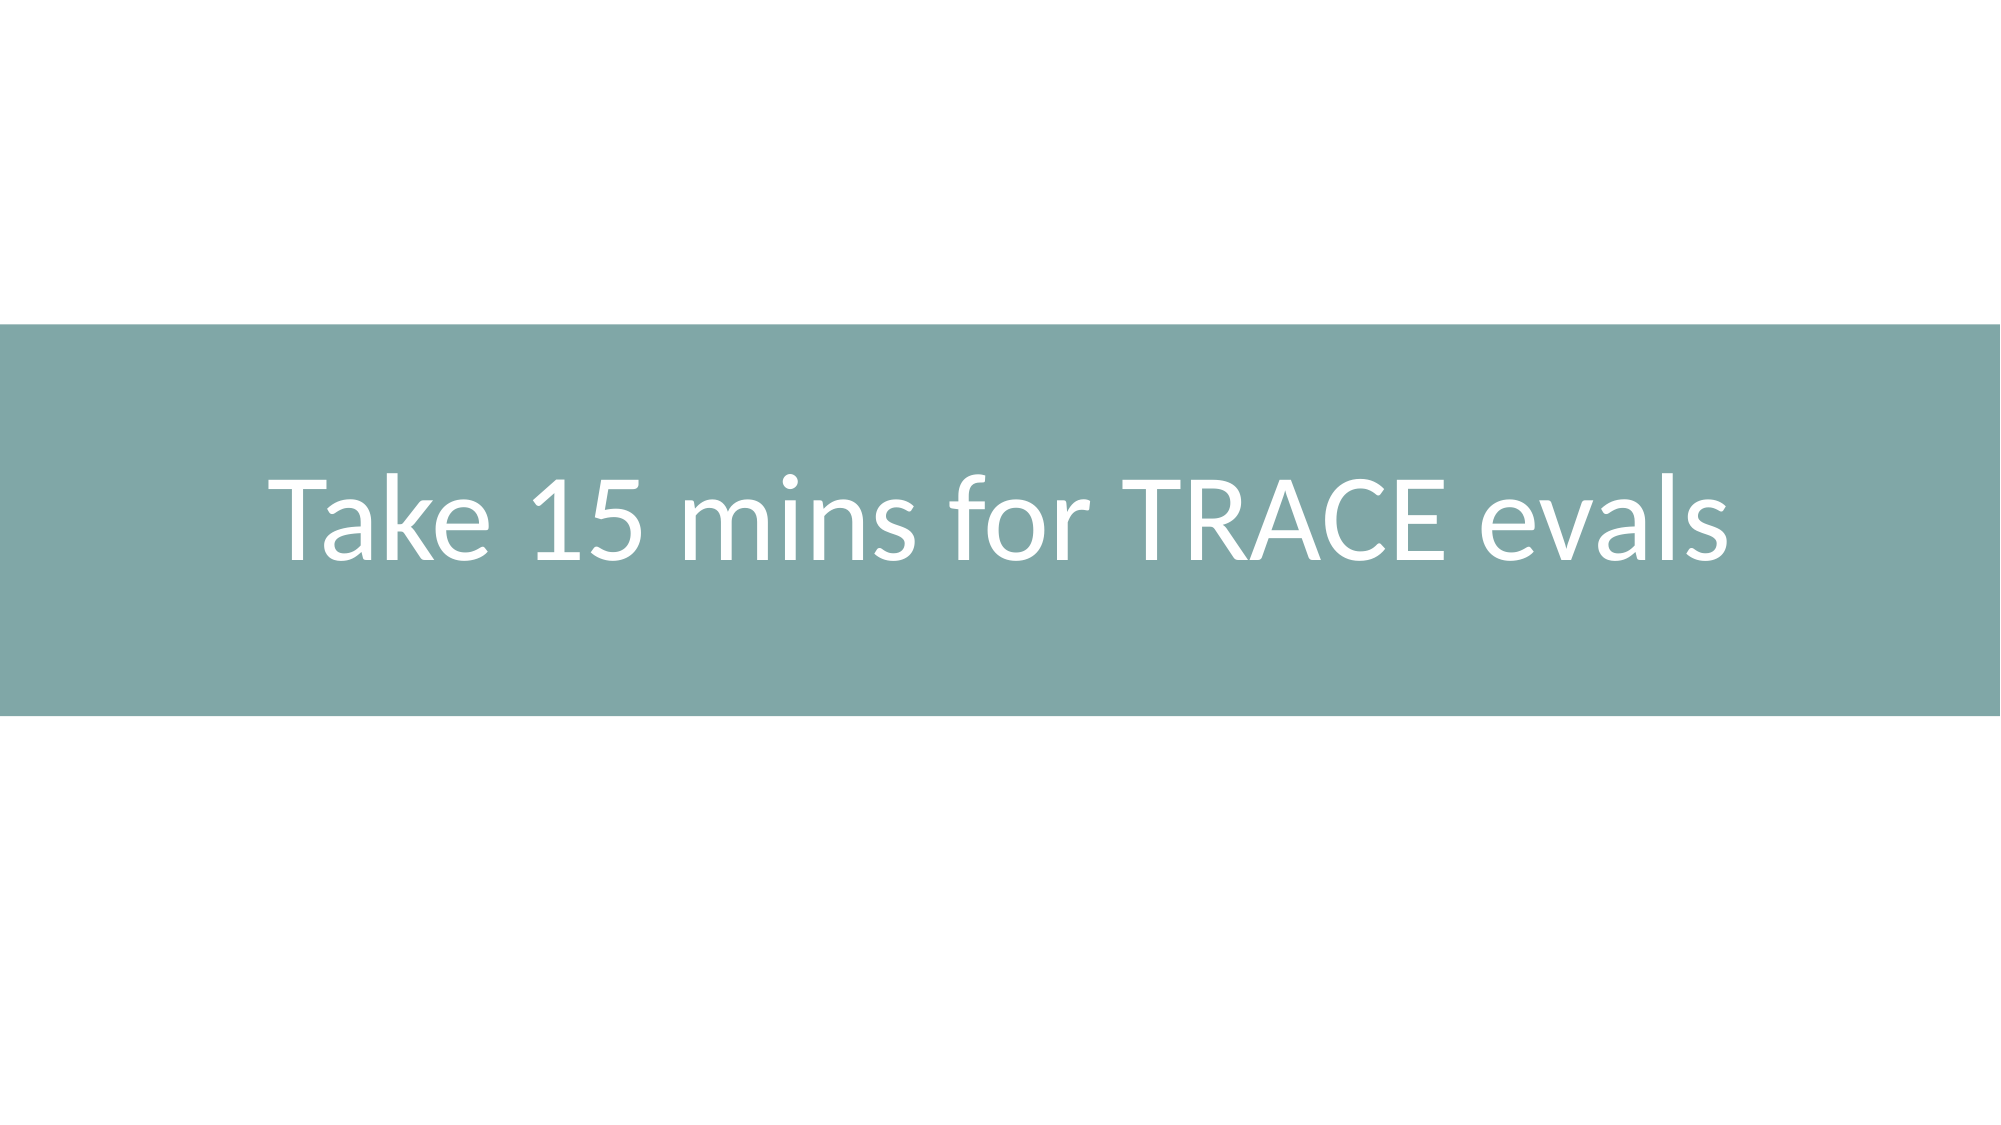

# Take 15 mins for TRACE evals